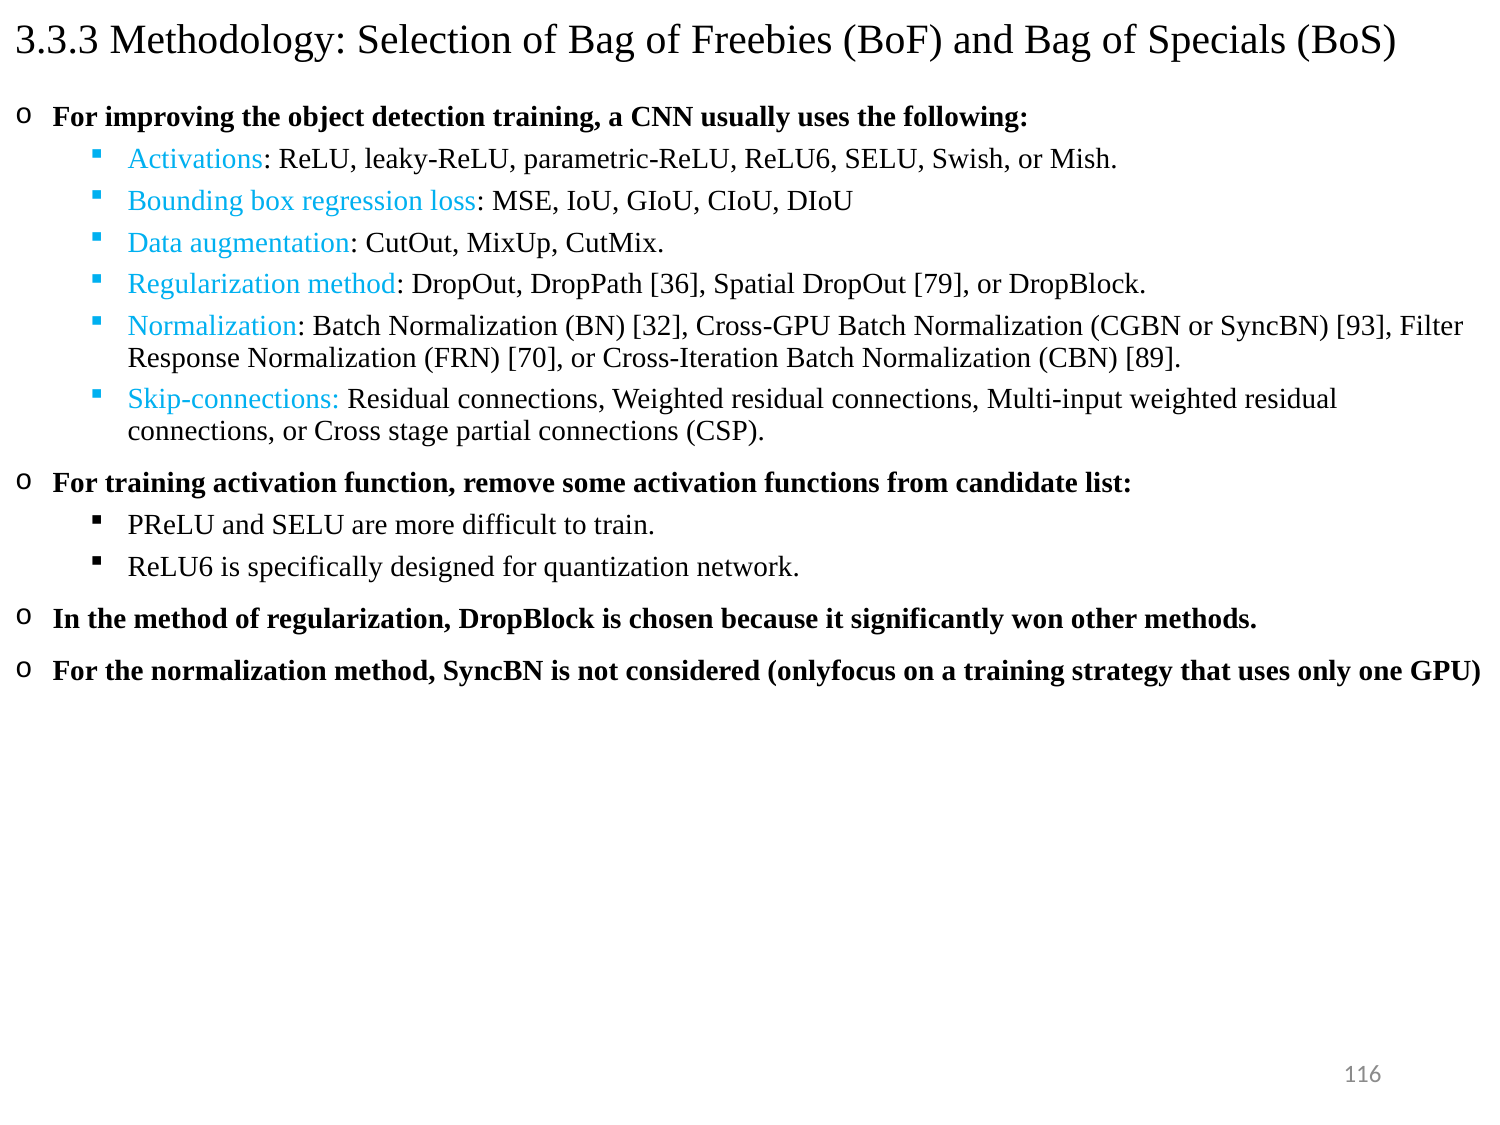

# 3.3.3 Methodology: Selection of Bag of Freebies (BoF) and Bag of Specials (BoS)
For improving the object detection training, a CNN usually uses the following:
Activations: ReLU, leaky-ReLU, parametric-ReLU, ReLU6, SELU, Swish, or Mish.
Bounding box regression loss: MSE, IoU, GIoU, CIoU, DIoU
Data augmentation: CutOut, MixUp, CutMix.
Regularization method: DropOut, DropPath [36], Spatial DropOut [79], or DropBlock.
Normalization: Batch Normalization (BN) [32], Cross-GPU Batch Normalization (CGBN or SyncBN) [93], Filter Response Normalization (FRN) [70], or Cross-Iteration Batch Normalization (CBN) [89].
Skip-connections: Residual connections, Weighted residual connections, Multi-input weighted residual connections, or Cross stage partial connections (CSP).
For training activation function, remove some activation functions from candidate list:
PReLU and SELU are more difficult to train.
ReLU6 is specifically designed for quantization network.
In the method of regularization, DropBlock is chosen because it significantly won other methods.
For the normalization method, SyncBN is not considered (onlyfocus on a training strategy that uses only one GPU)
116